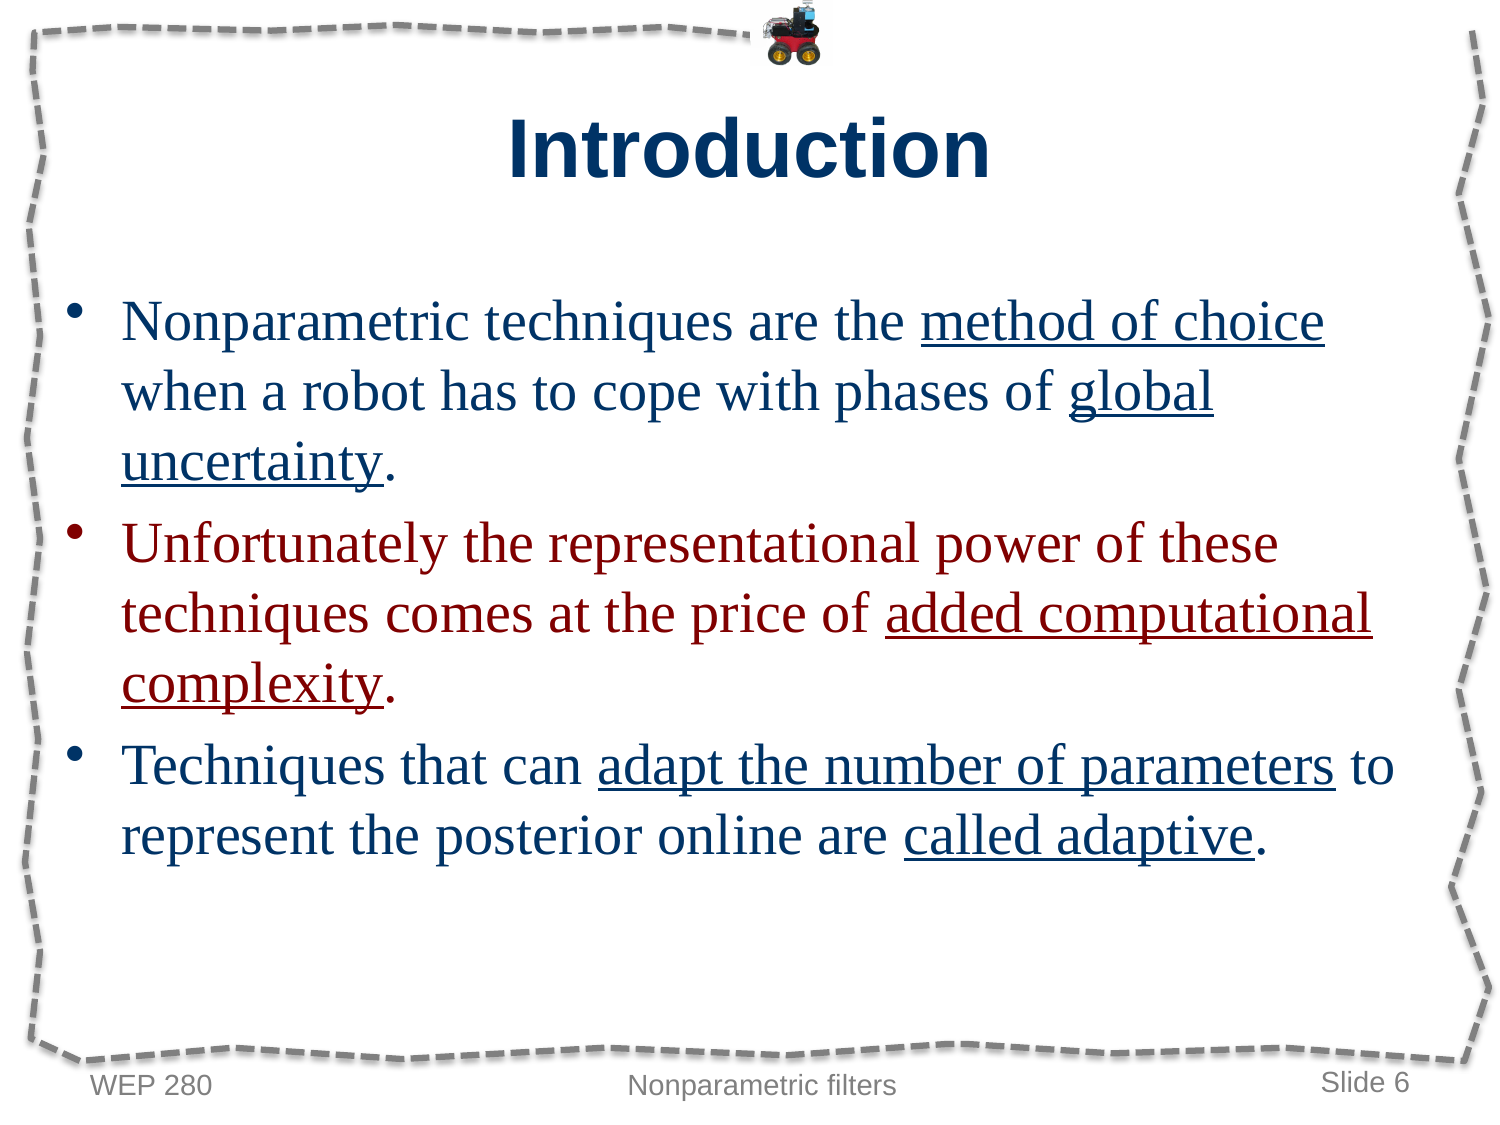

# Introduction
Nonparametric techniques are the method of choice when a robot has to cope with phases of global uncertainty.
Unfortunately the representational power of these techniques comes at the price of added computational complexity.
Techniques that can adapt the number of parameters to represent the posterior online are called adaptive.
WEP 280
Nonparametric filters
Slide 6